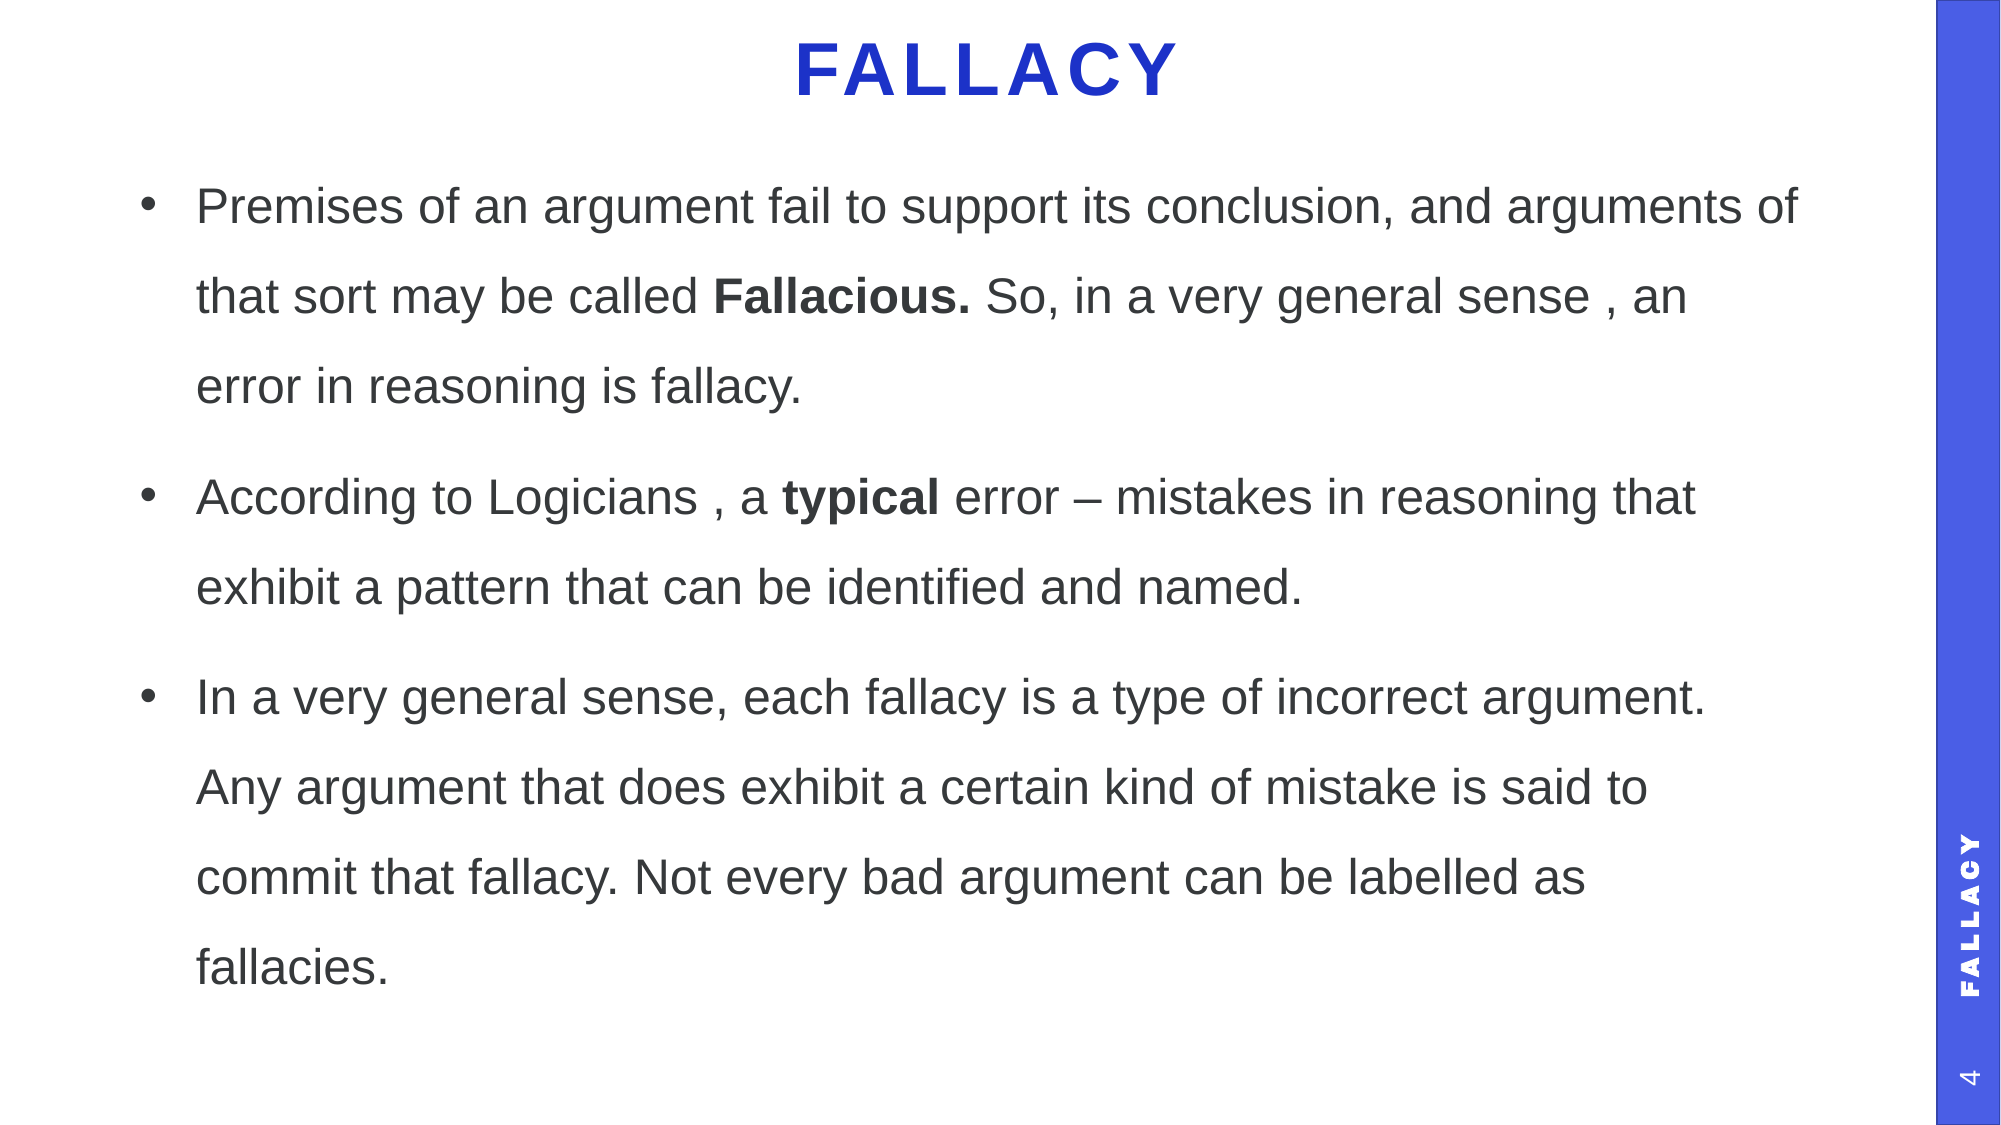

# Fallacy
Premises of an argument fail to support its conclusion, and arguments of that sort may be called Fallacious. So, in a very general sense , an error in reasoning is fallacy.
According to Logicians , a typical error – mistakes in reasoning that exhibit a pattern that can be identified and named.
In a very general sense, each fallacy is a type of incorrect argument. Any argument that does exhibit a certain kind of mistake is said to commit that fallacy. Not every bad argument can be labelled as fallacies.

Fallacy
4